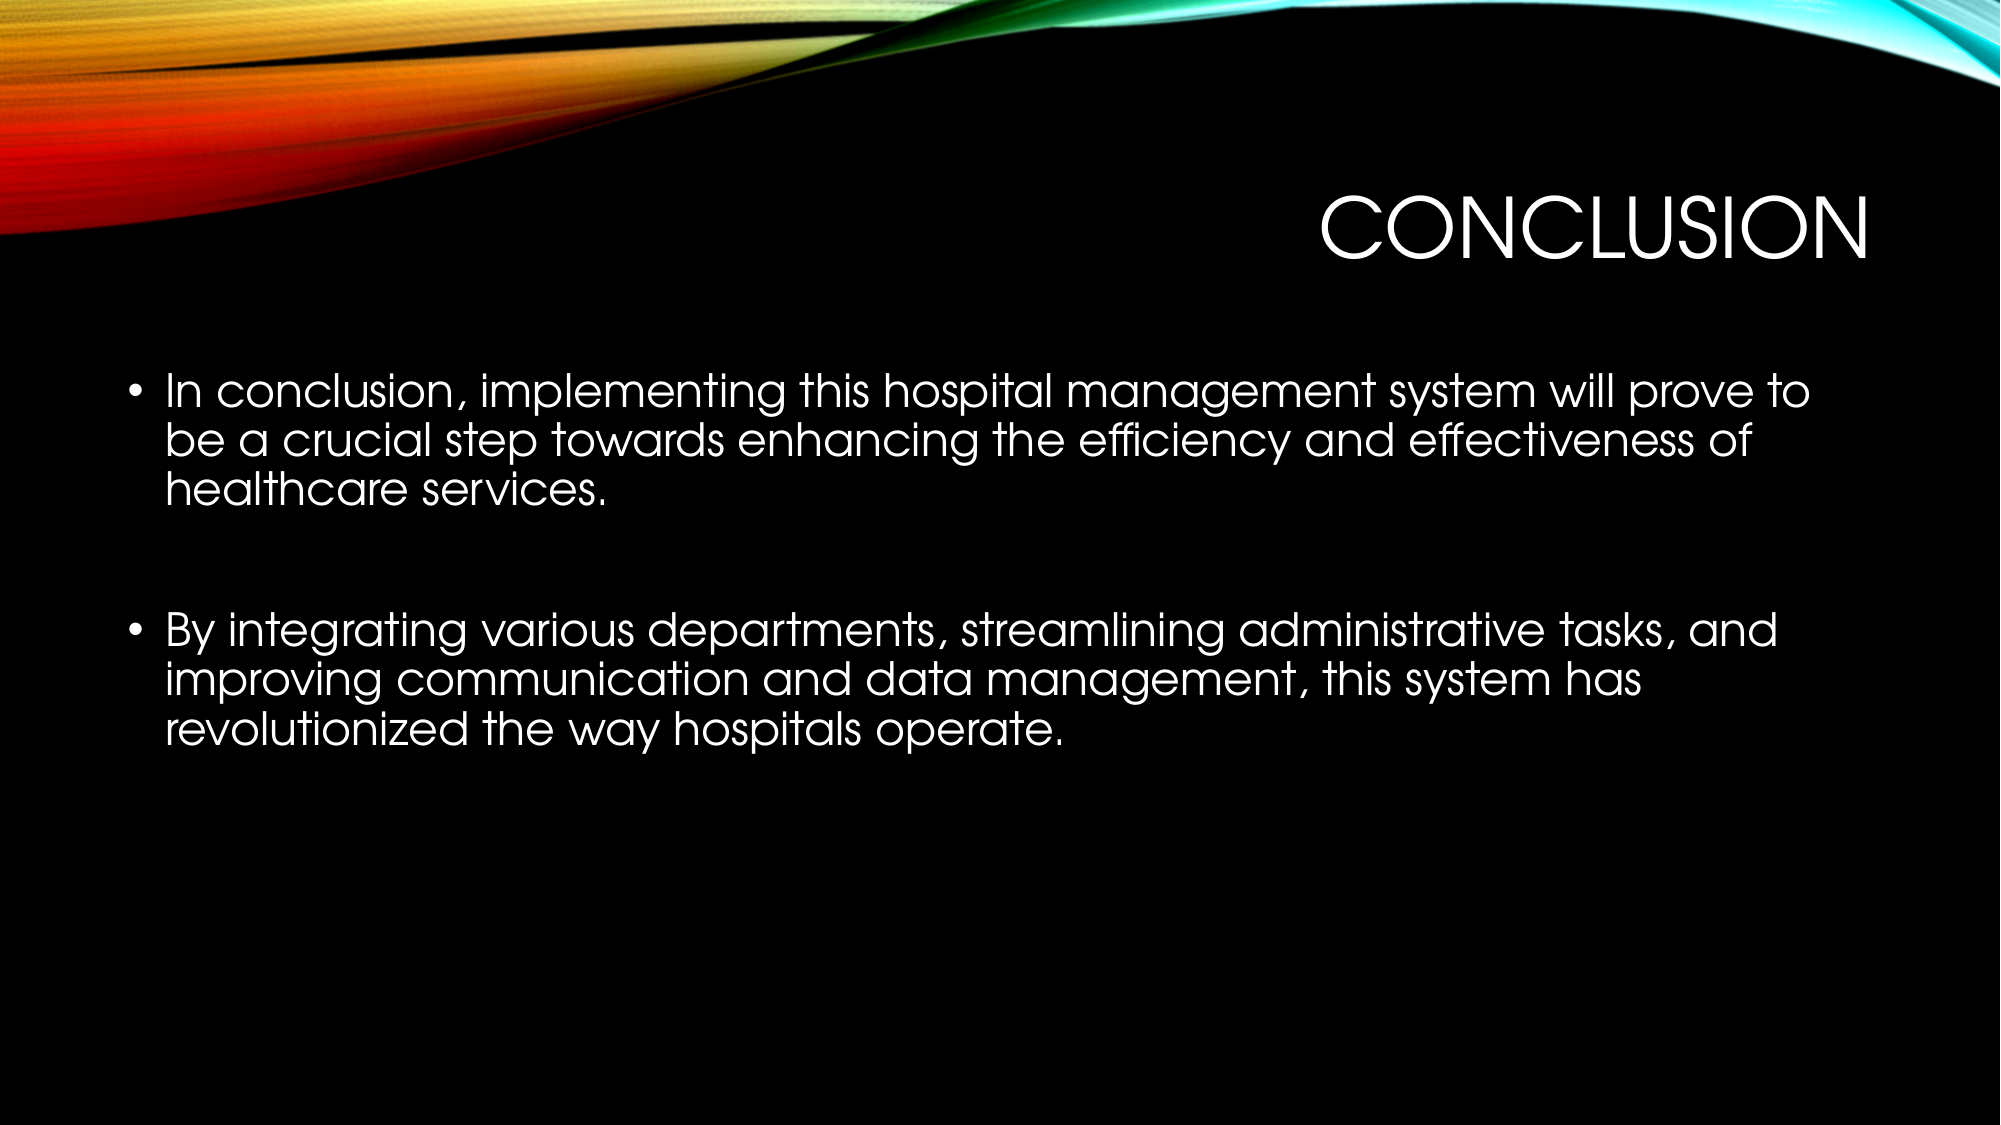

# Conclusion
In conclusion, implementing this hospital management system will prove to be a crucial step towards enhancing the efficiency and effectiveness of healthcare services.

By integrating various departments, streamlining administrative tasks, and improving communication and data management, this system has revolutionized the way hospitals operate.